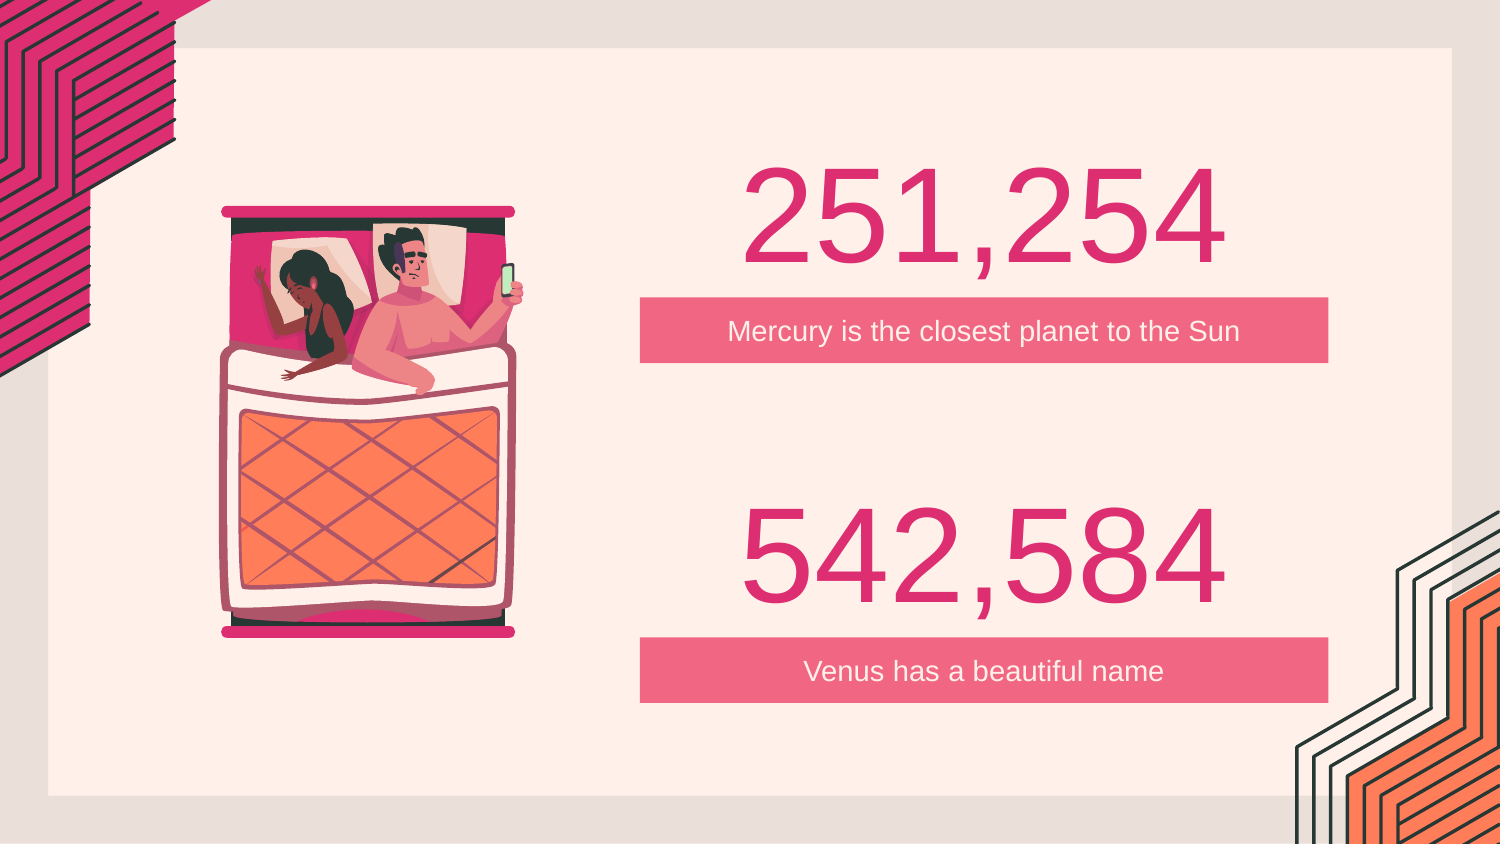

# 251,254

Mercury is the closest planet to the Sun
542,584
Venus has a beautiful name